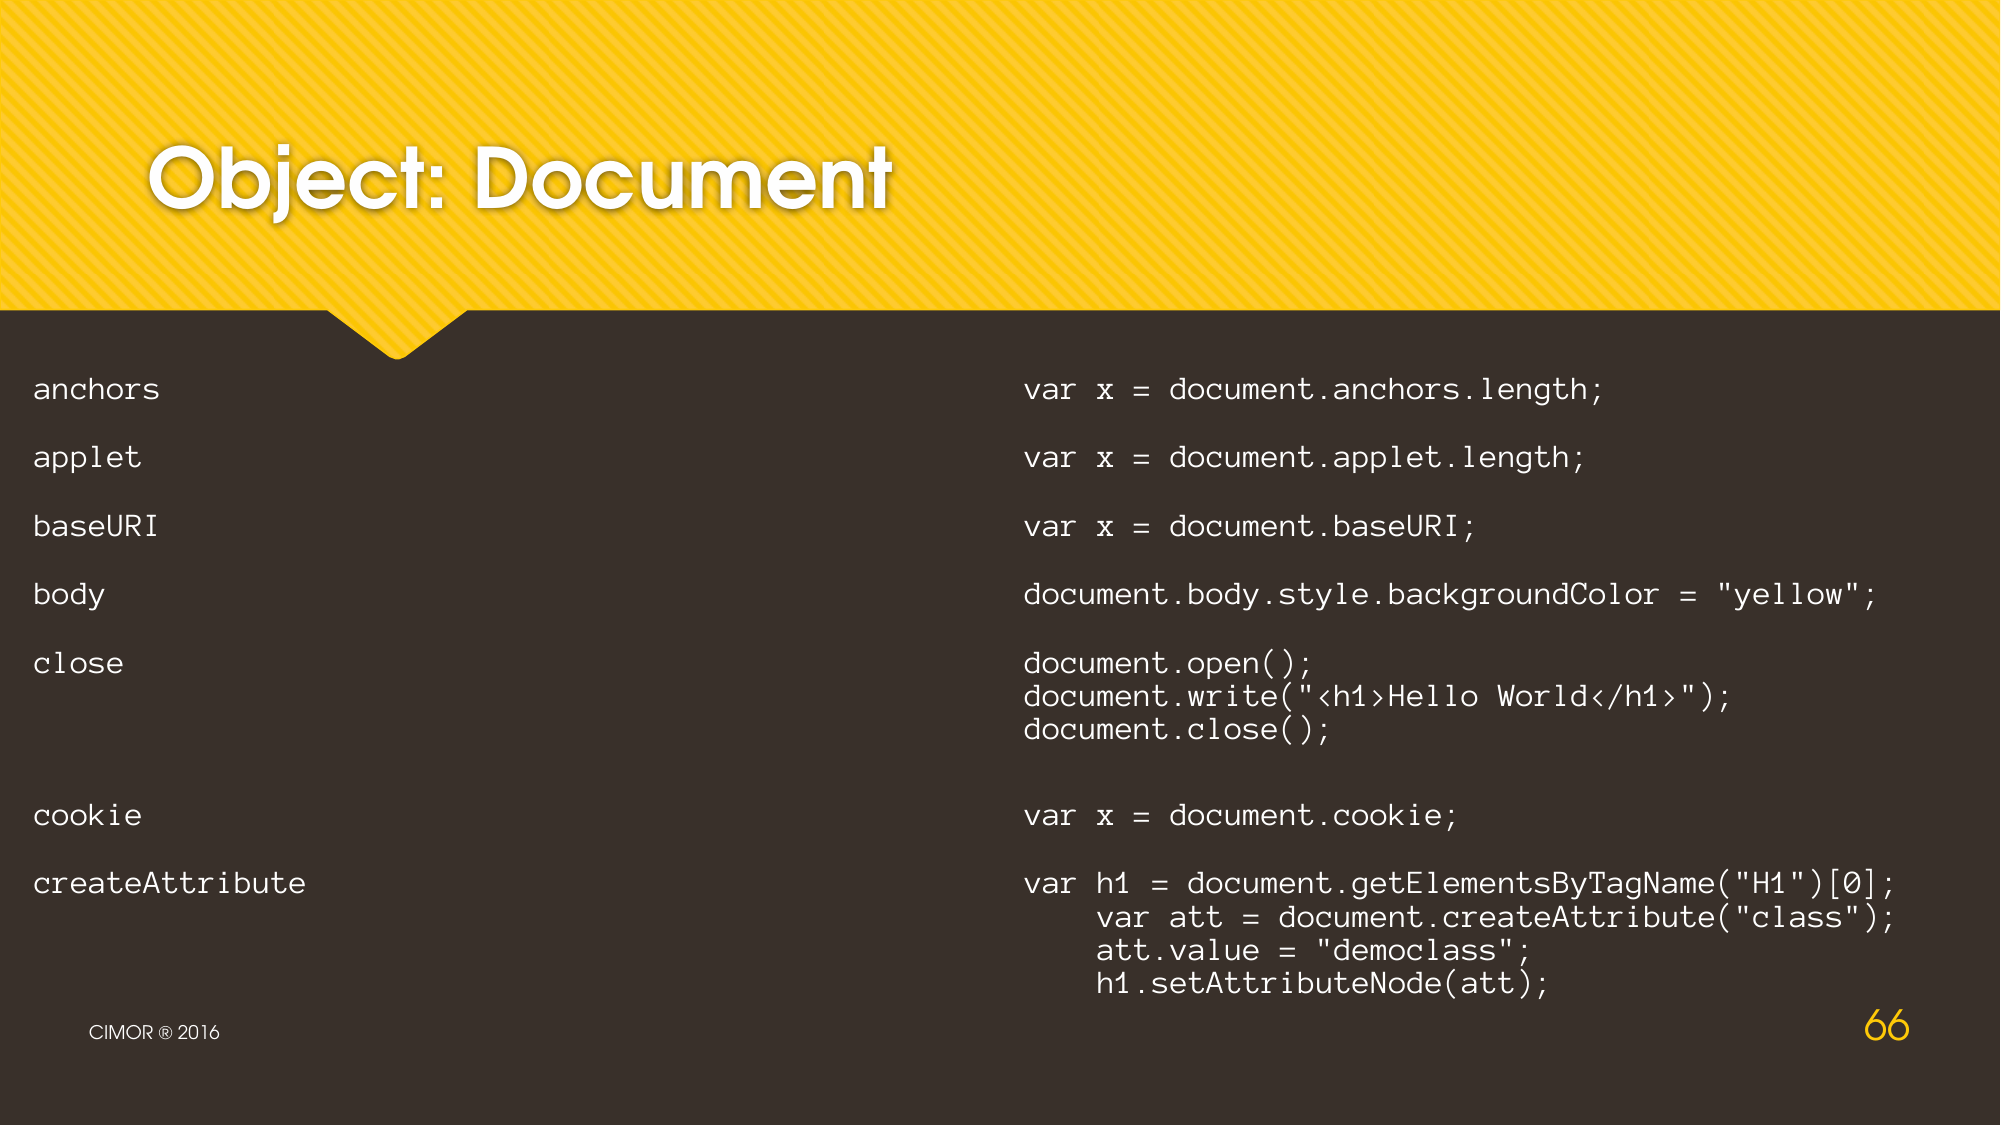

# Object: Document
| anchors | var x = document.anchors.length; |
| --- | --- |
| applet | var x = document.applet.length; |
| baseURI | var x = document.baseURI; |
| body | document.body.style.backgroundColor = "yellow"; |
| close | document.open(); document.write("<h1>Hello World</h1>"); document.close(); |
| cookie | var x = document.cookie; |
| createAttribute | var h1 = document.getElementsByTagName("H1")[0]; var att = document.createAttribute("class"); att.value = "democlass"; h1.setAttributeNode(att); |
66
CIMOR ® 2016